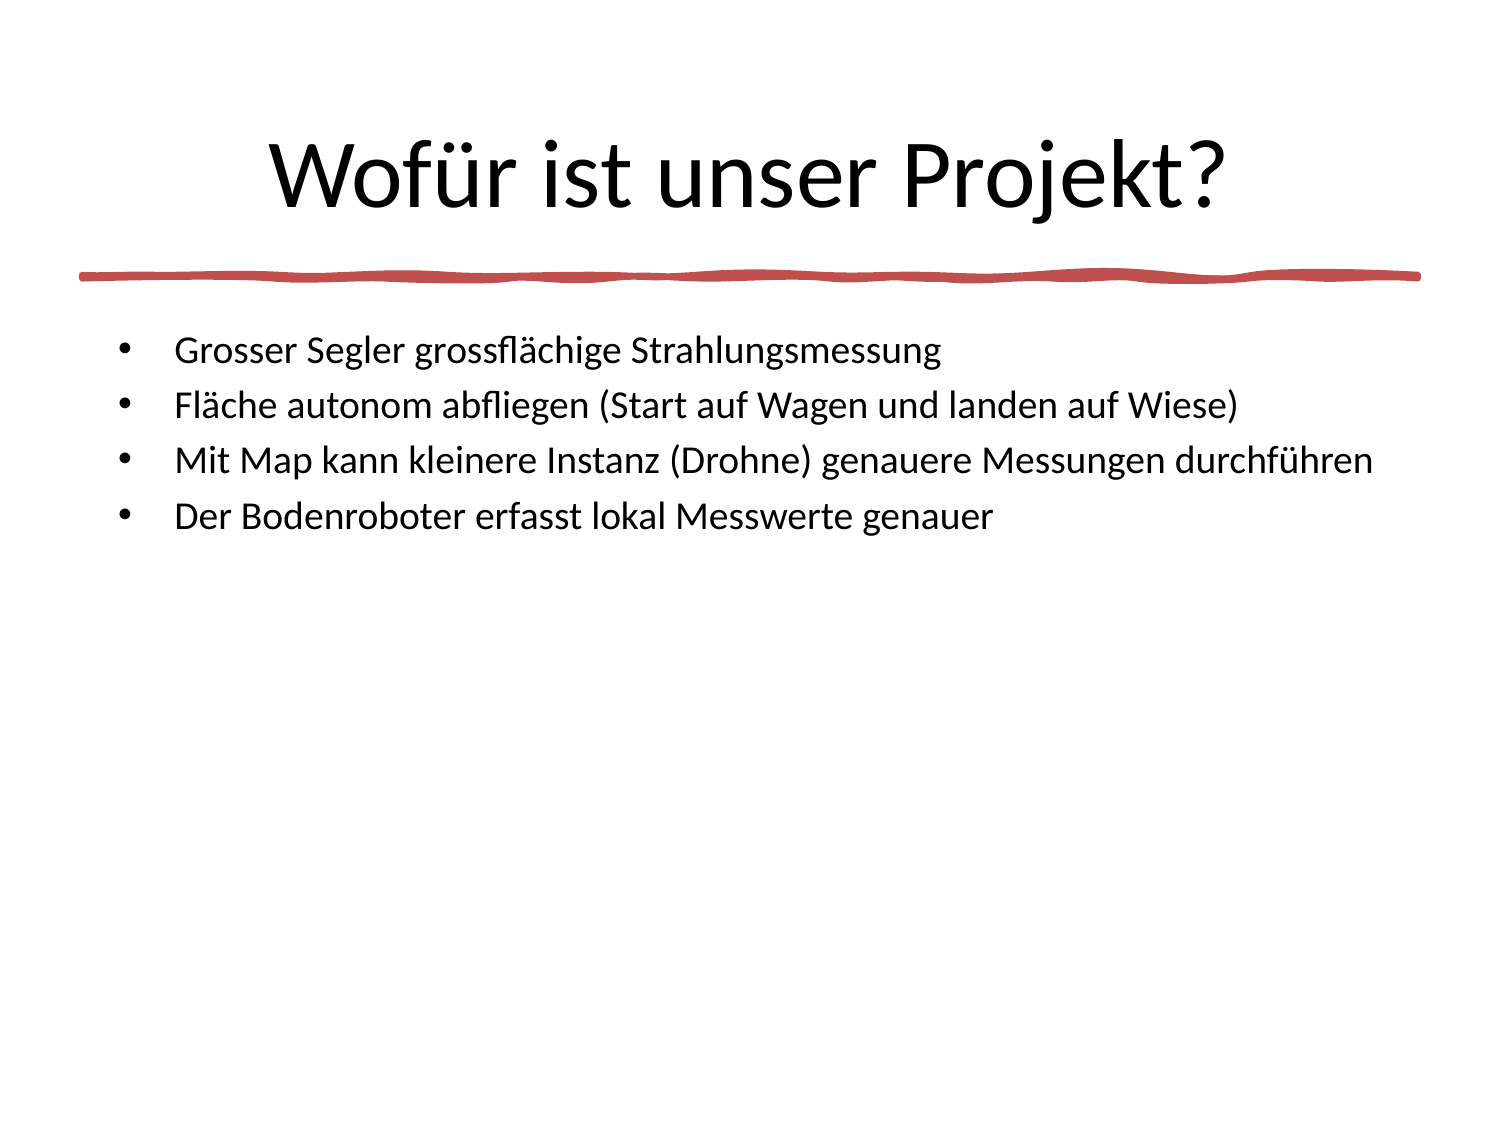

# Wofür ist unser Projekt?

Grosser Segler grossflächige Strahlungsmessung
Fläche autonom abfliegen (Start auf Wagen und landen auf Wiese)
Mit Map kann kleinere Instanz (Drohne) genauere Messungen durchführen
Der Bodenroboter erfasst lokal Messwerte genauer